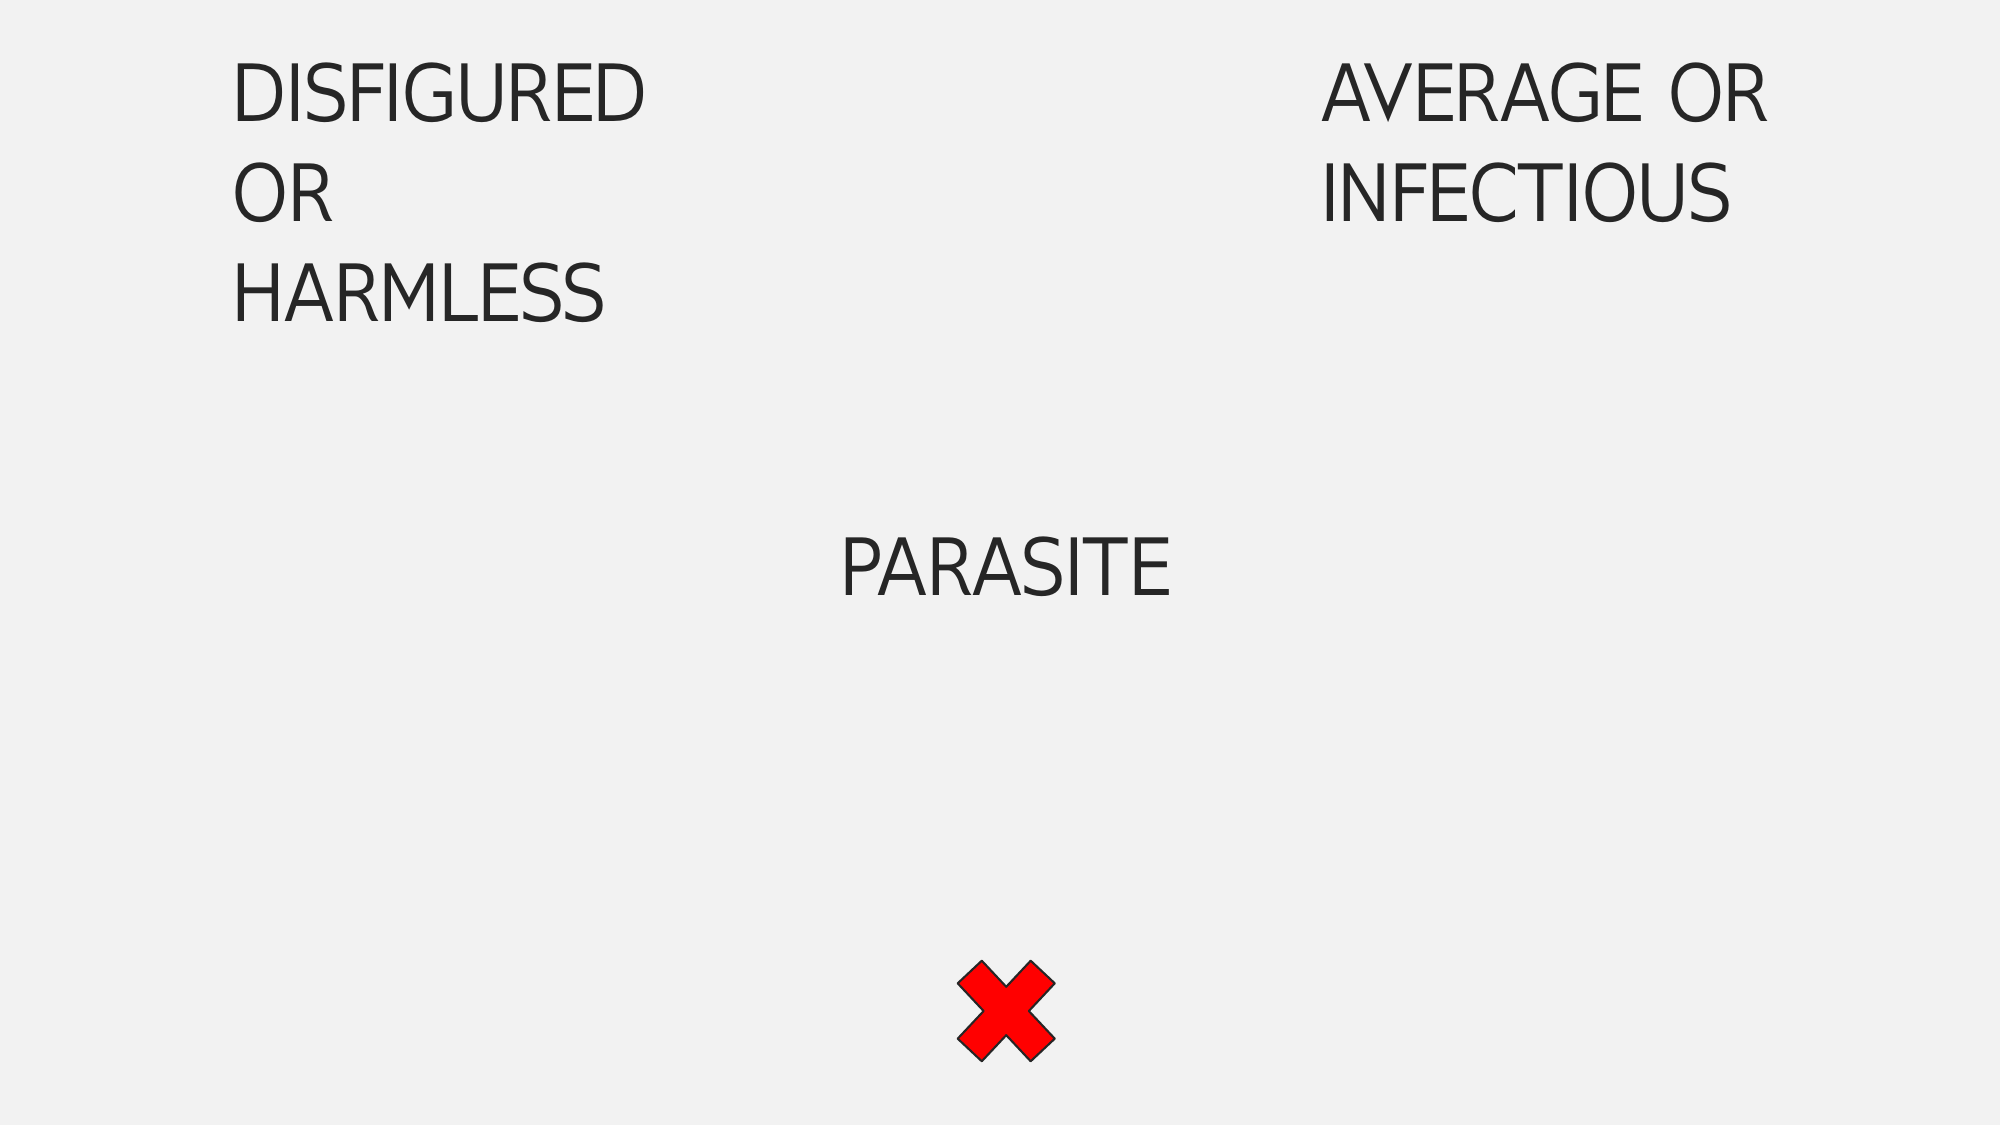

DISFIGURED OR HARMLESS
AVERAGE OR INFECTIOUS
PARASITE